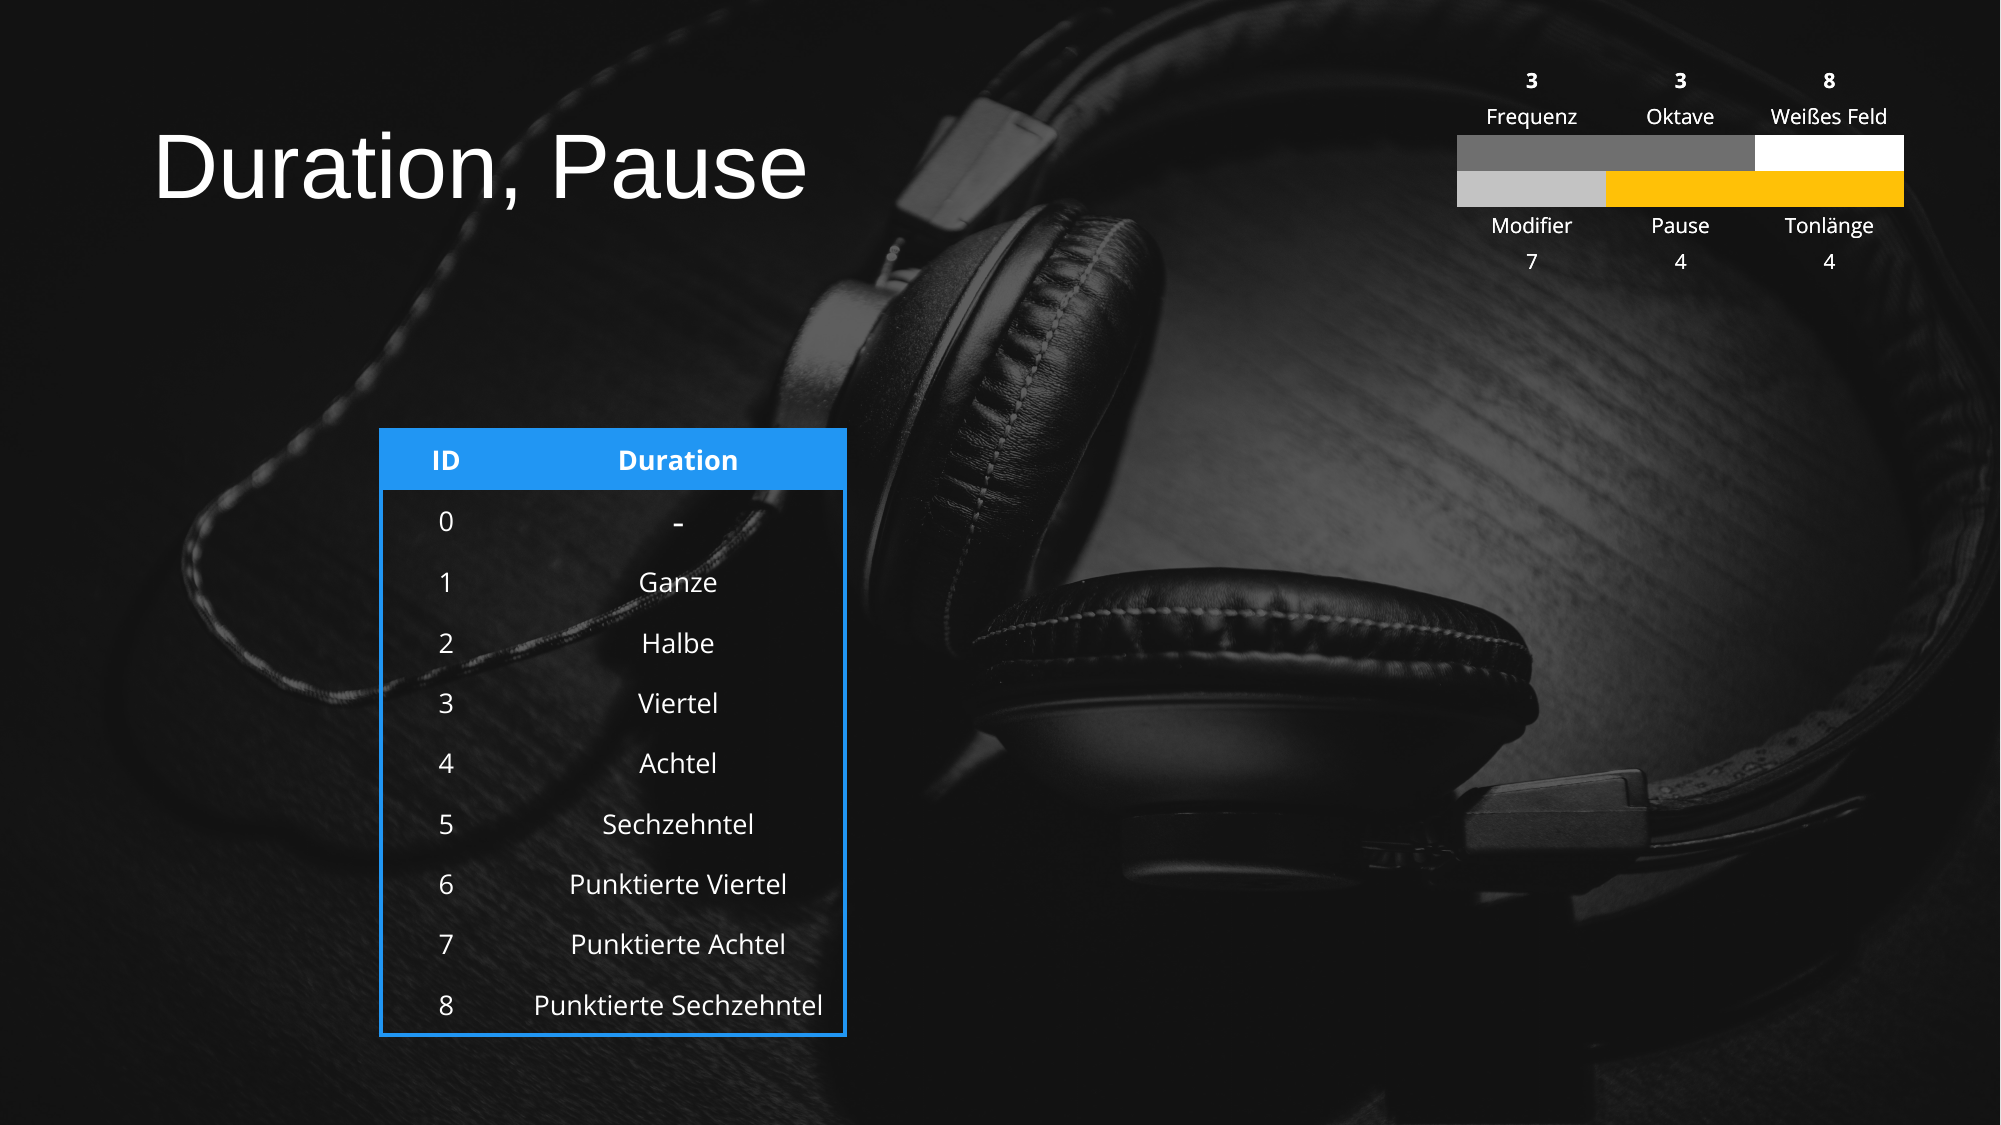

# Duration, Pause
| 3 | 3 | 8 |
| --- | --- | --- |
| Frequenz | Oktave | Weißes Feld |
|  |  |  |
|  |  |  |
| Modifier | Pause | Tonlänge |
| 7 | 4 | 4 |
| 3 | 3 | 8 |
| --- | --- | --- |
| Frequenz | Oktave | Weißes Feld |
|  |  |  |
|  |  |  |
| Modifier | Pause | Tonlänge |
| 7 | 4 | 4 |
| ID | Duration |
| --- | --- |
| 0 | - |
| 1 | Ganze |
| 2 | Halbe |
| 3 | Viertel |
| 4 | Achtel |
| 5 | Sechzehntel |
| 6 | Punktierte Viertel |
| 7 | Punktierte Achtel |
| 8 | Punktierte Sechzehntel |